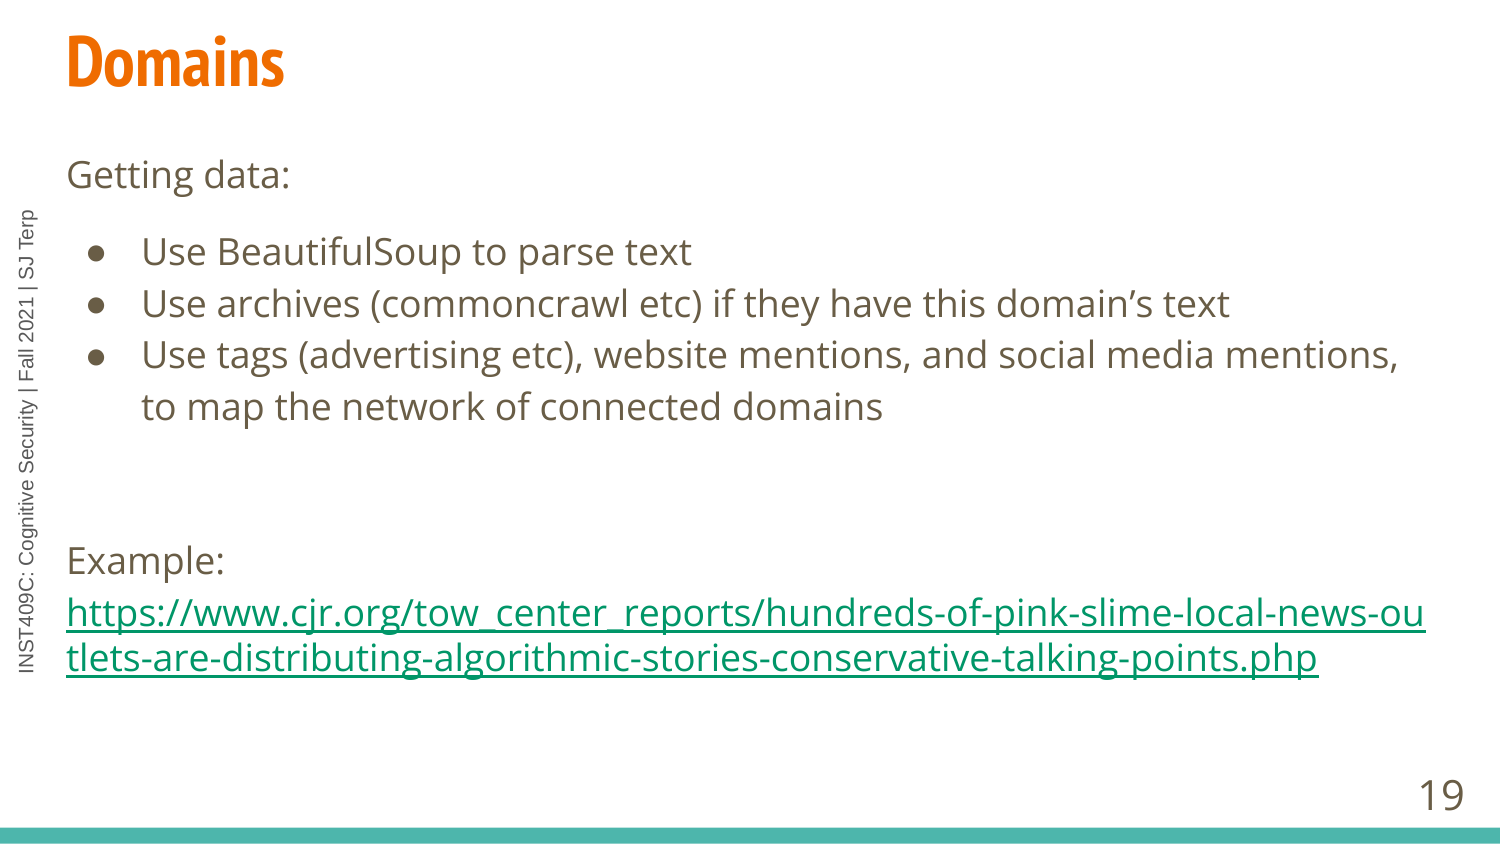

# Domains
Getting data:
Use BeautifulSoup to parse text
Use archives (commoncrawl etc) if they have this domain’s text
Use tags (advertising etc), website mentions, and social media mentions,  to map the network of connected domains

Example: https://www.cjr.org/tow_center_reports/hundreds-of-pink-slime-local-news-outlets-are-distributing-algorithmic-stories-conservative-talking-points.php
19